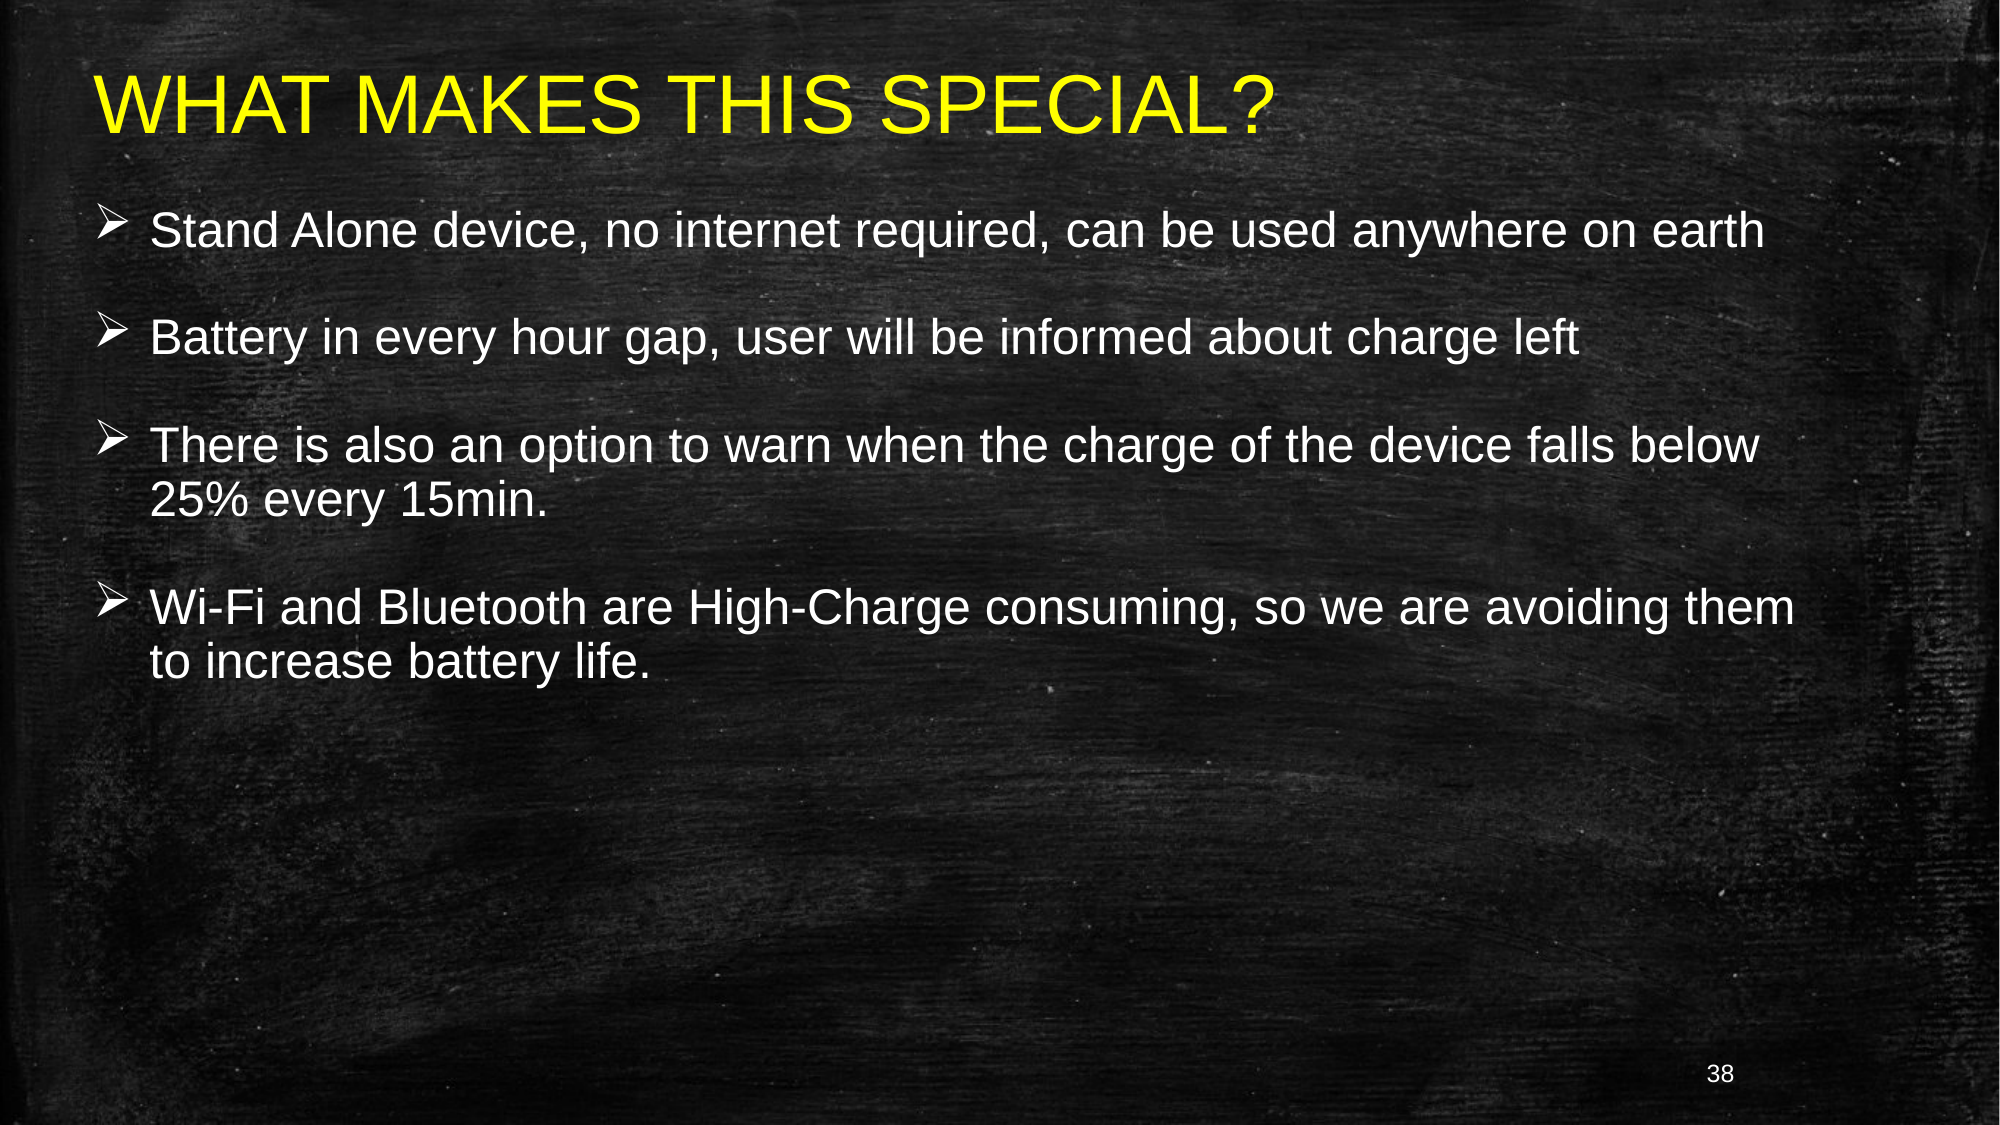

WHAT MAKES THIS SPECIAL?
Stand Alone device, no internet required, can be used anywhere on earth

Battery in every hour gap, user will be informed about charge left

There is also an option to warn when the charge of the device falls below 25% every 15min.

Wi-Fi and Bluetooth are High-Charge consuming, so we are avoiding them to increase battery life.
38